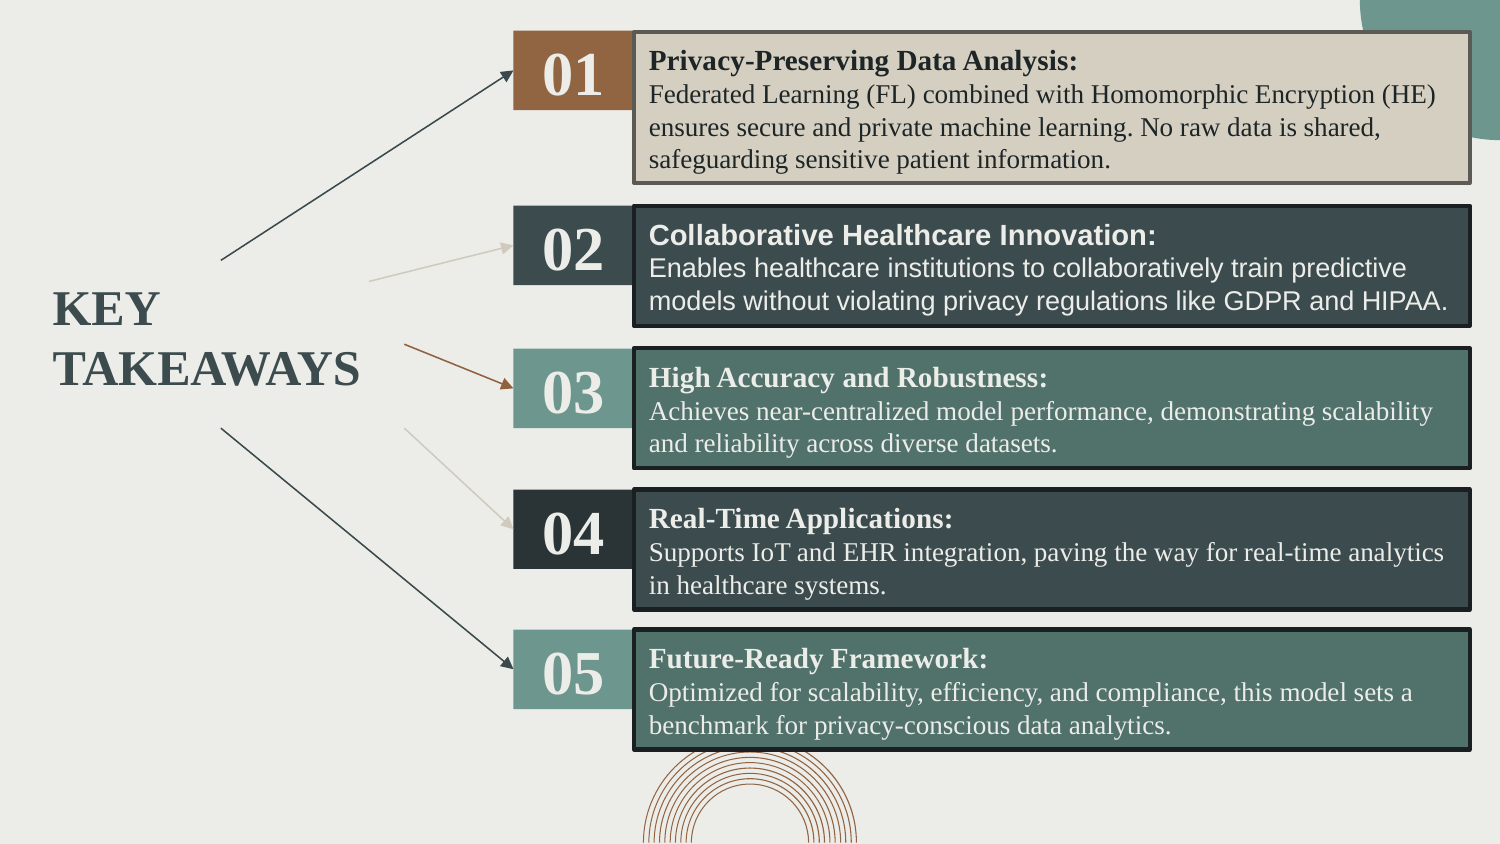

01
Privacy-Preserving Data Analysis:
Federated Learning (FL) combined with Homomorphic Encryption (HE) ensures secure and private machine learning. No raw data is shared, safeguarding sensitive patient information.
#
02
Collaborative Healthcare Innovation:
Enables healthcare institutions to collaboratively train predictive models without violating privacy regulations like GDPR and HIPAA.
KEY
TAKEAWAYS

High Accuracy and Robustness:
Achieves near-centralized model performance, demonstrating scalability and reliability across diverse datasets.
03
04
Real-Time Applications:
Supports IoT and EHR integration, paving the way for real-time analytics in healthcare systems.
05
Future-Ready Framework:
Optimized for scalability, efficiency, and compliance, this model sets a benchmark for privacy-conscious data analytics.